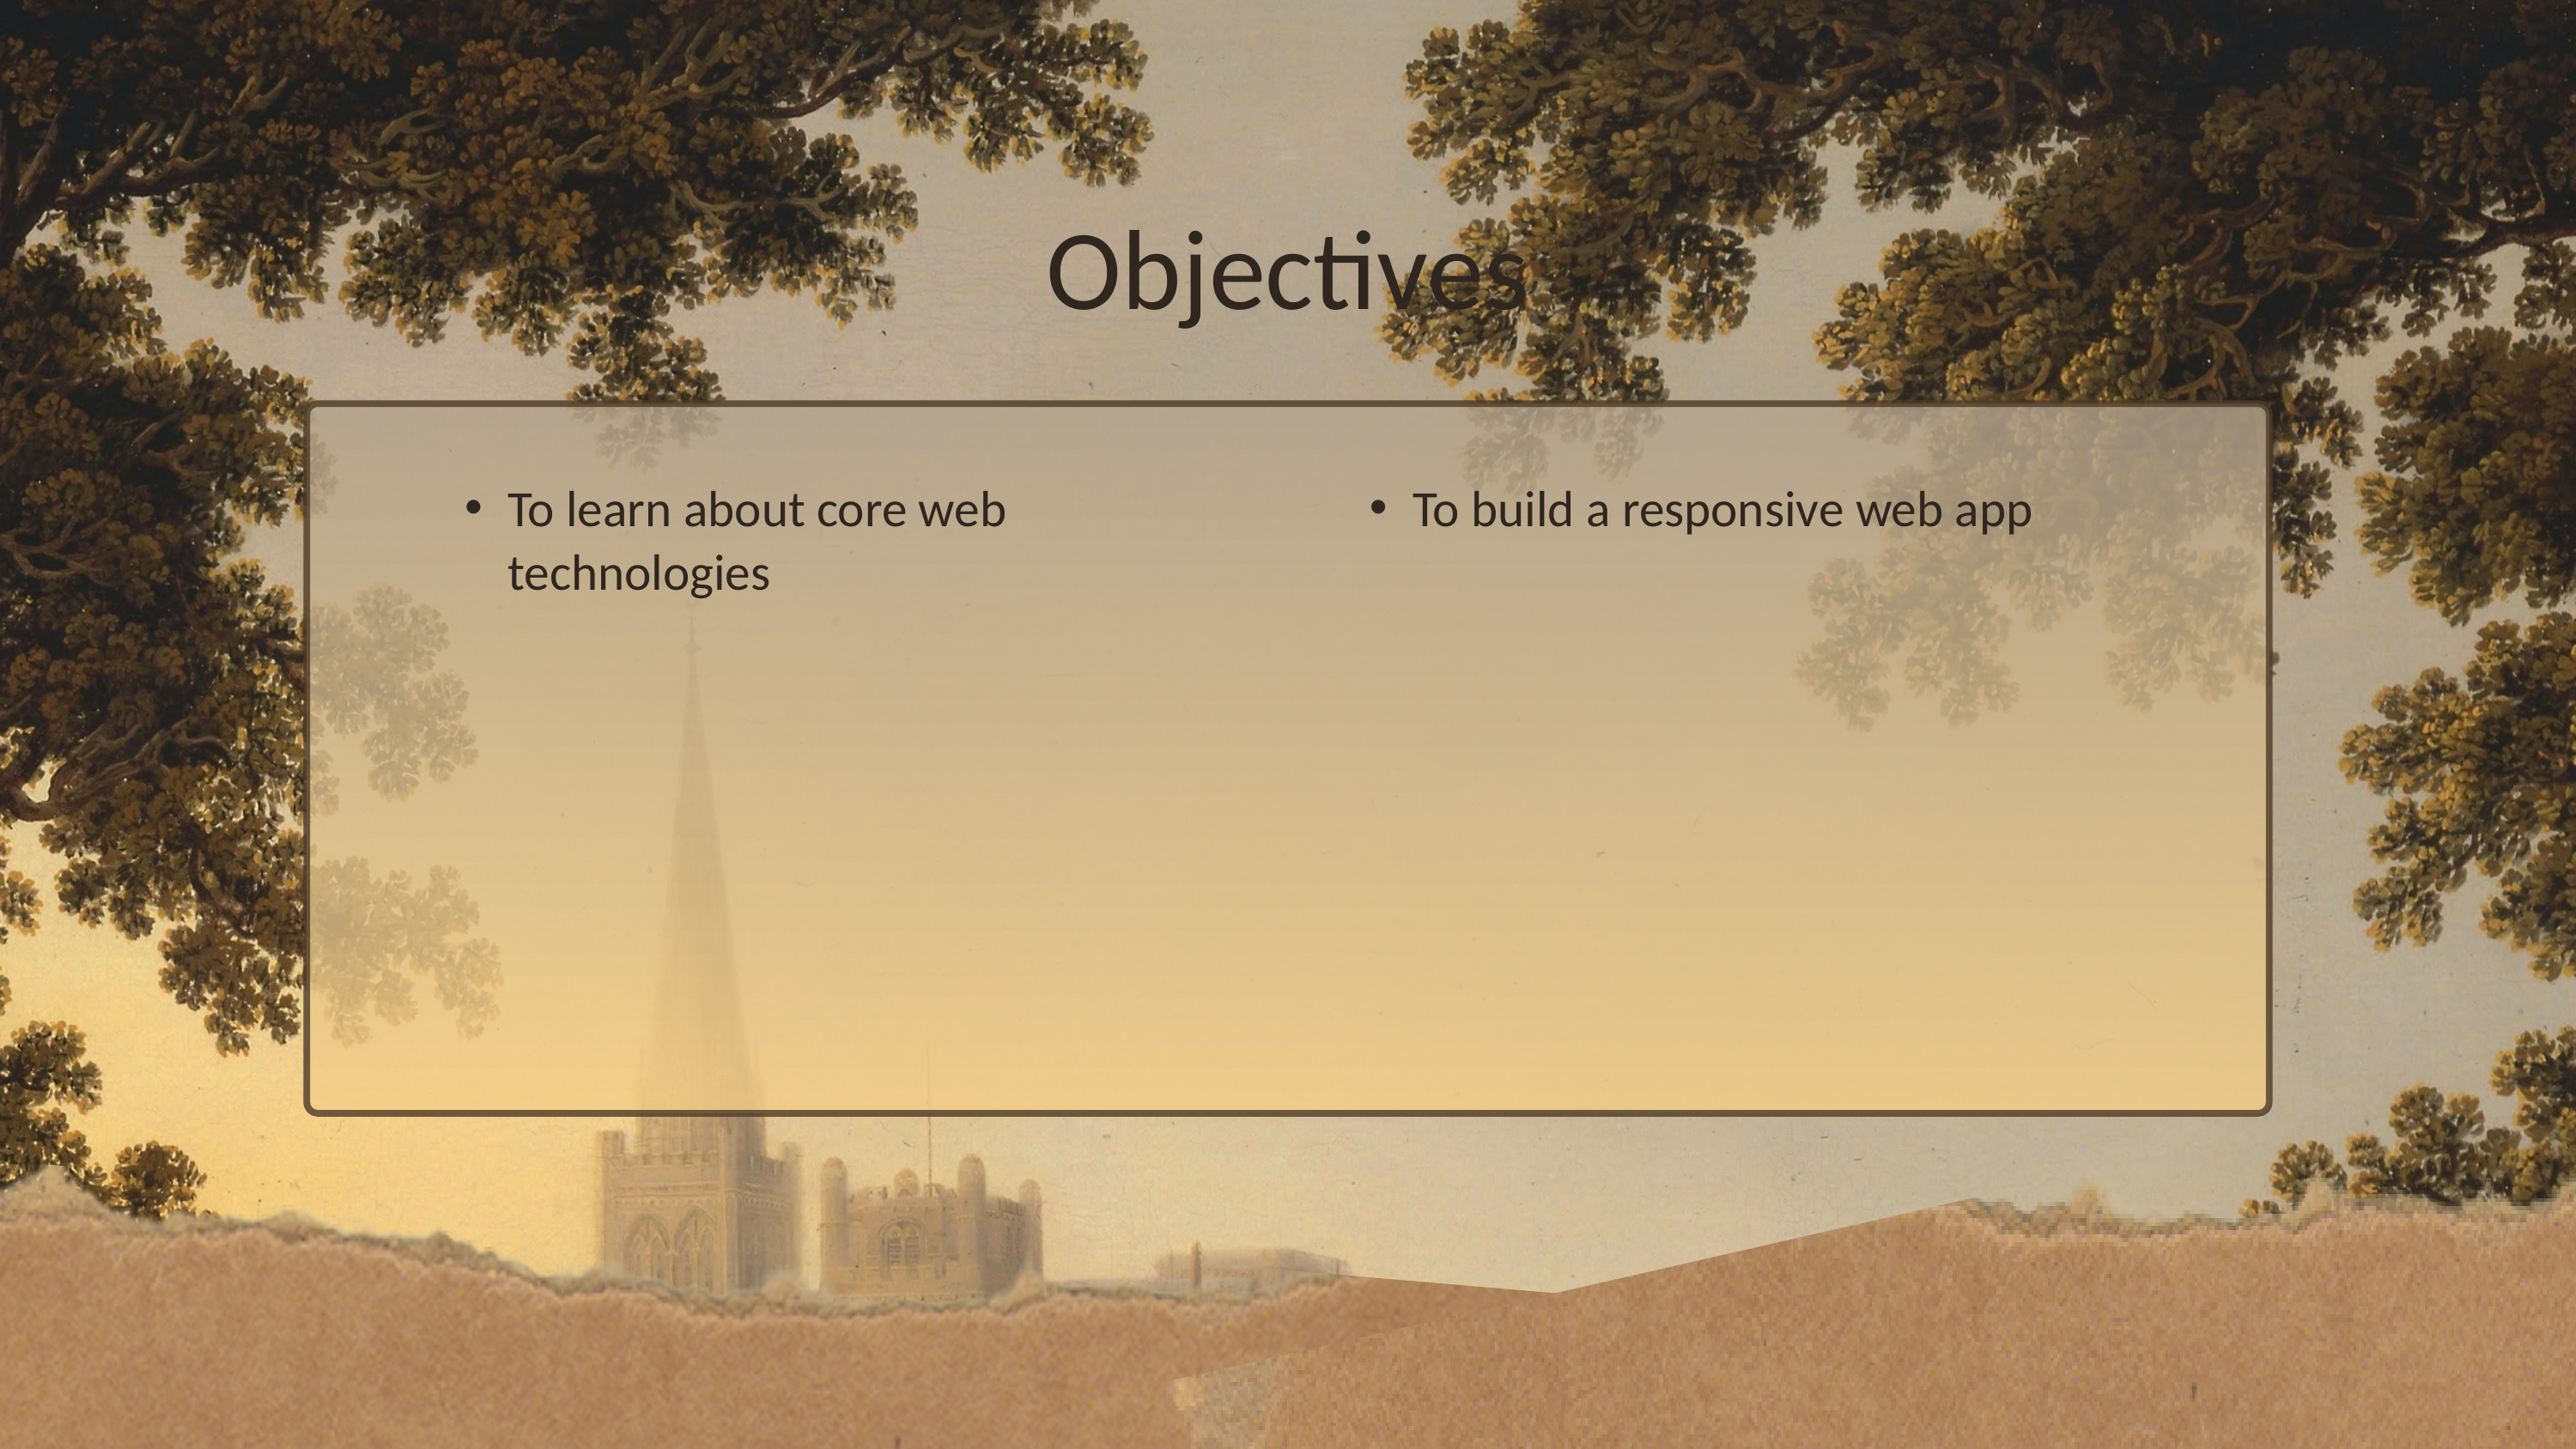

Objectives

To learn about core web technologies
To build a responsive web app